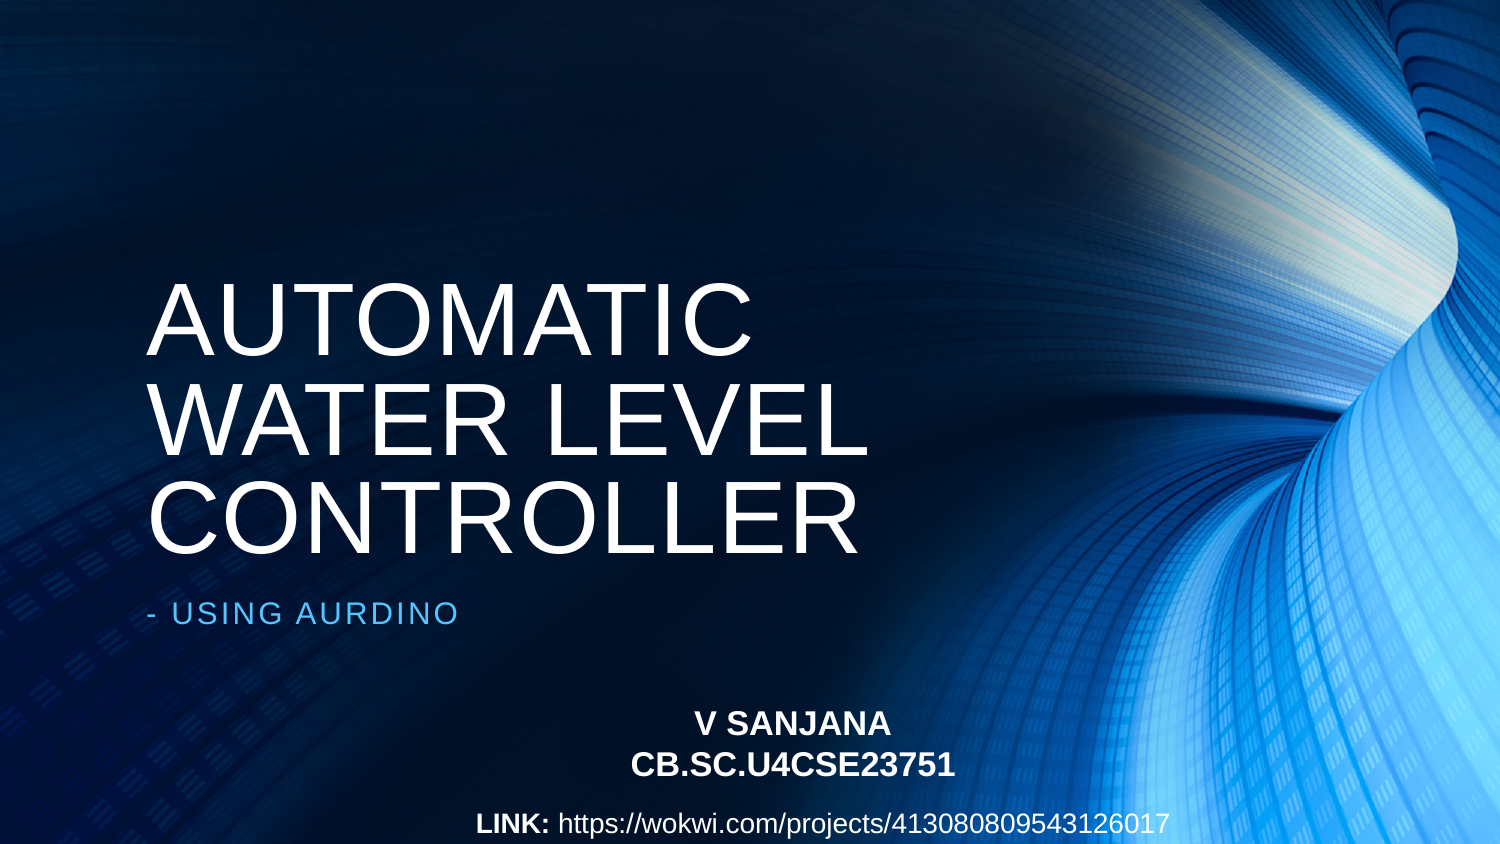

# AUTOMATIC WATER LEVEL CONTROLLER
- Using Aurdino
V SANJANA
CB.SC.U4CSE23751
LINK: https://wokwi.com/projects/413080809543126017